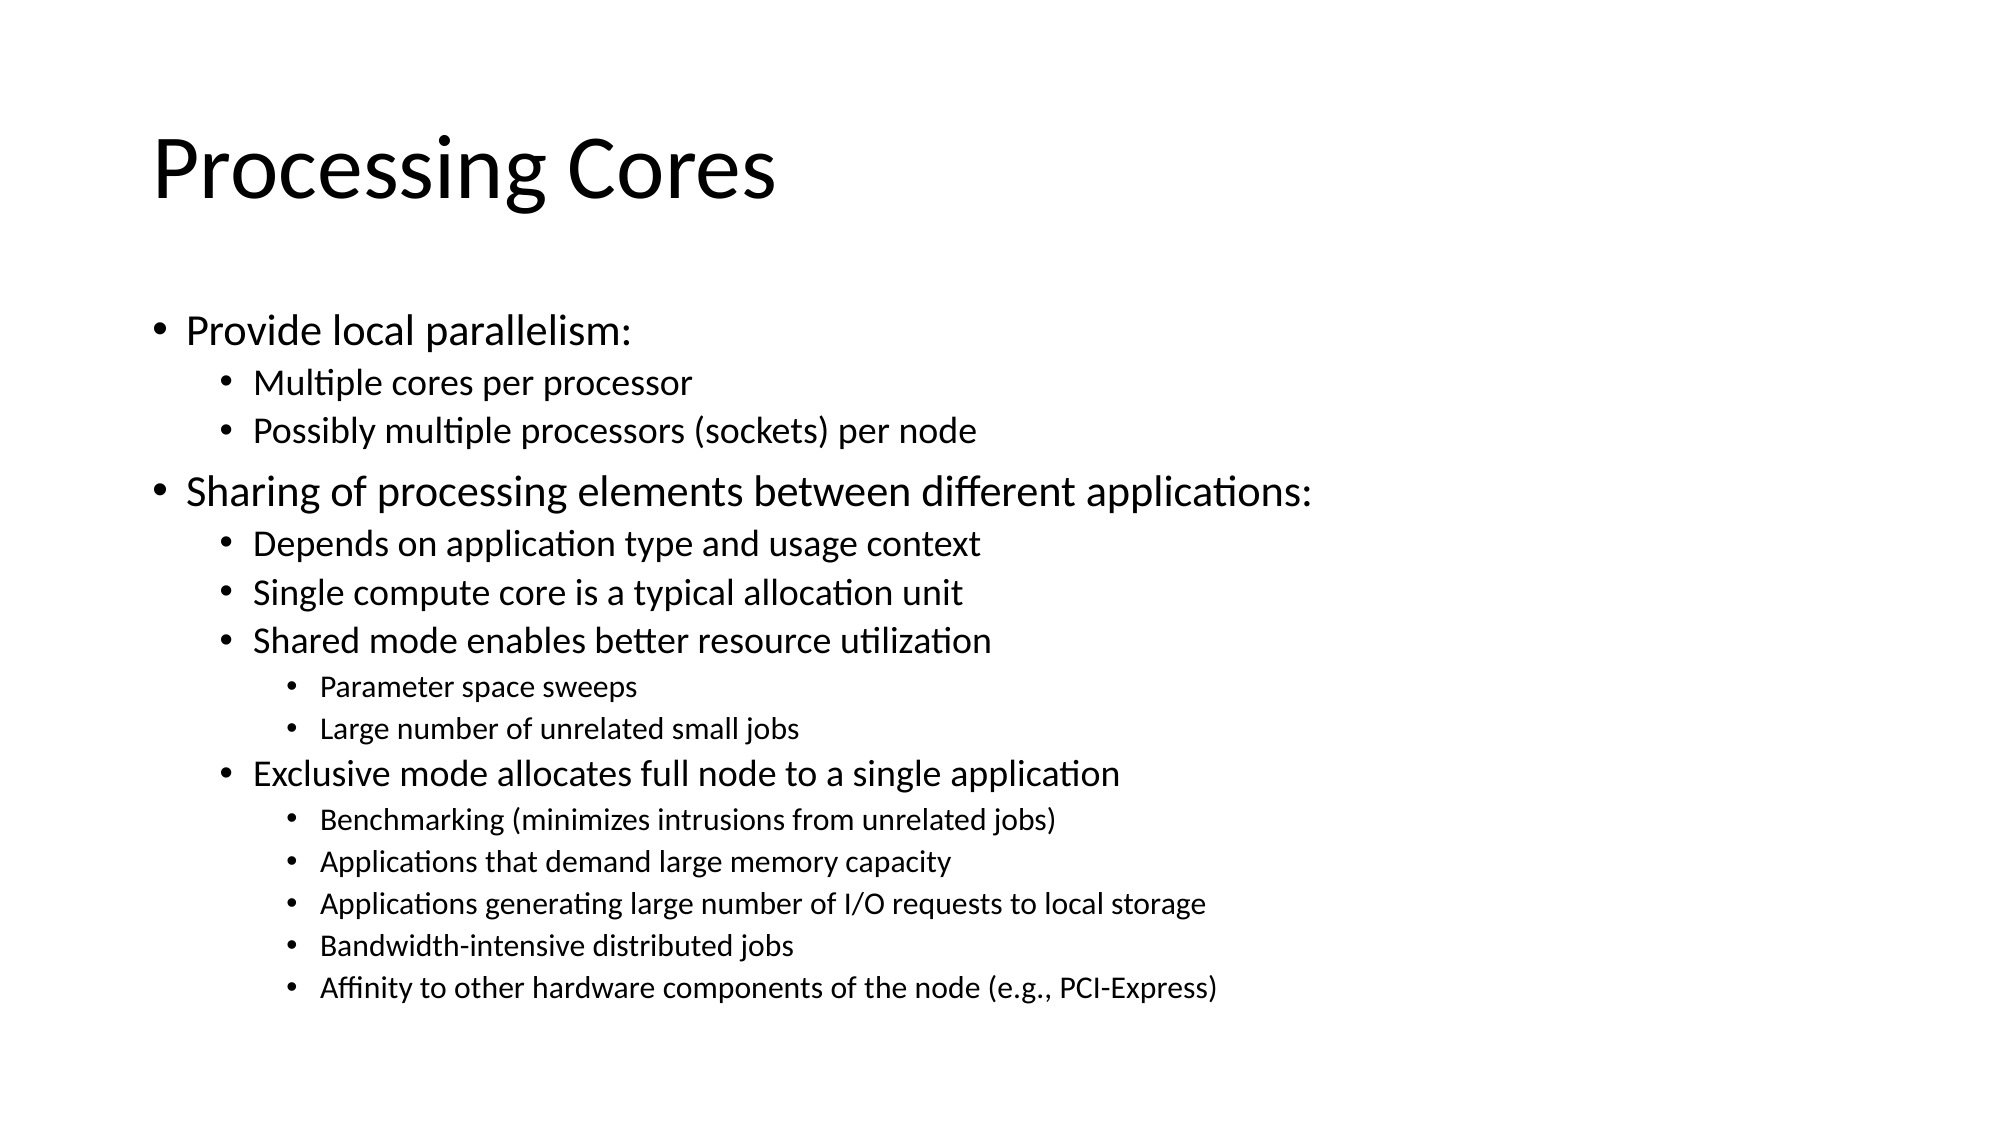

# Processing Cores
Provide local parallelism:
Multiple cores per processor
Possibly multiple processors (sockets) per node
Sharing of processing elements between different applications:
Depends on application type and usage context
Single compute core is a typical allocation unit
Shared mode enables better resource utilization
Parameter space sweeps
Large number of unrelated small jobs
Exclusive mode allocates full node to a single application
Benchmarking (minimizes intrusions from unrelated jobs)
Applications that demand large memory capacity
Applications generating large number of I/O requests to local storage
Bandwidth-intensive distributed jobs
Affinity to other hardware components of the node (e.g., PCI-Express)